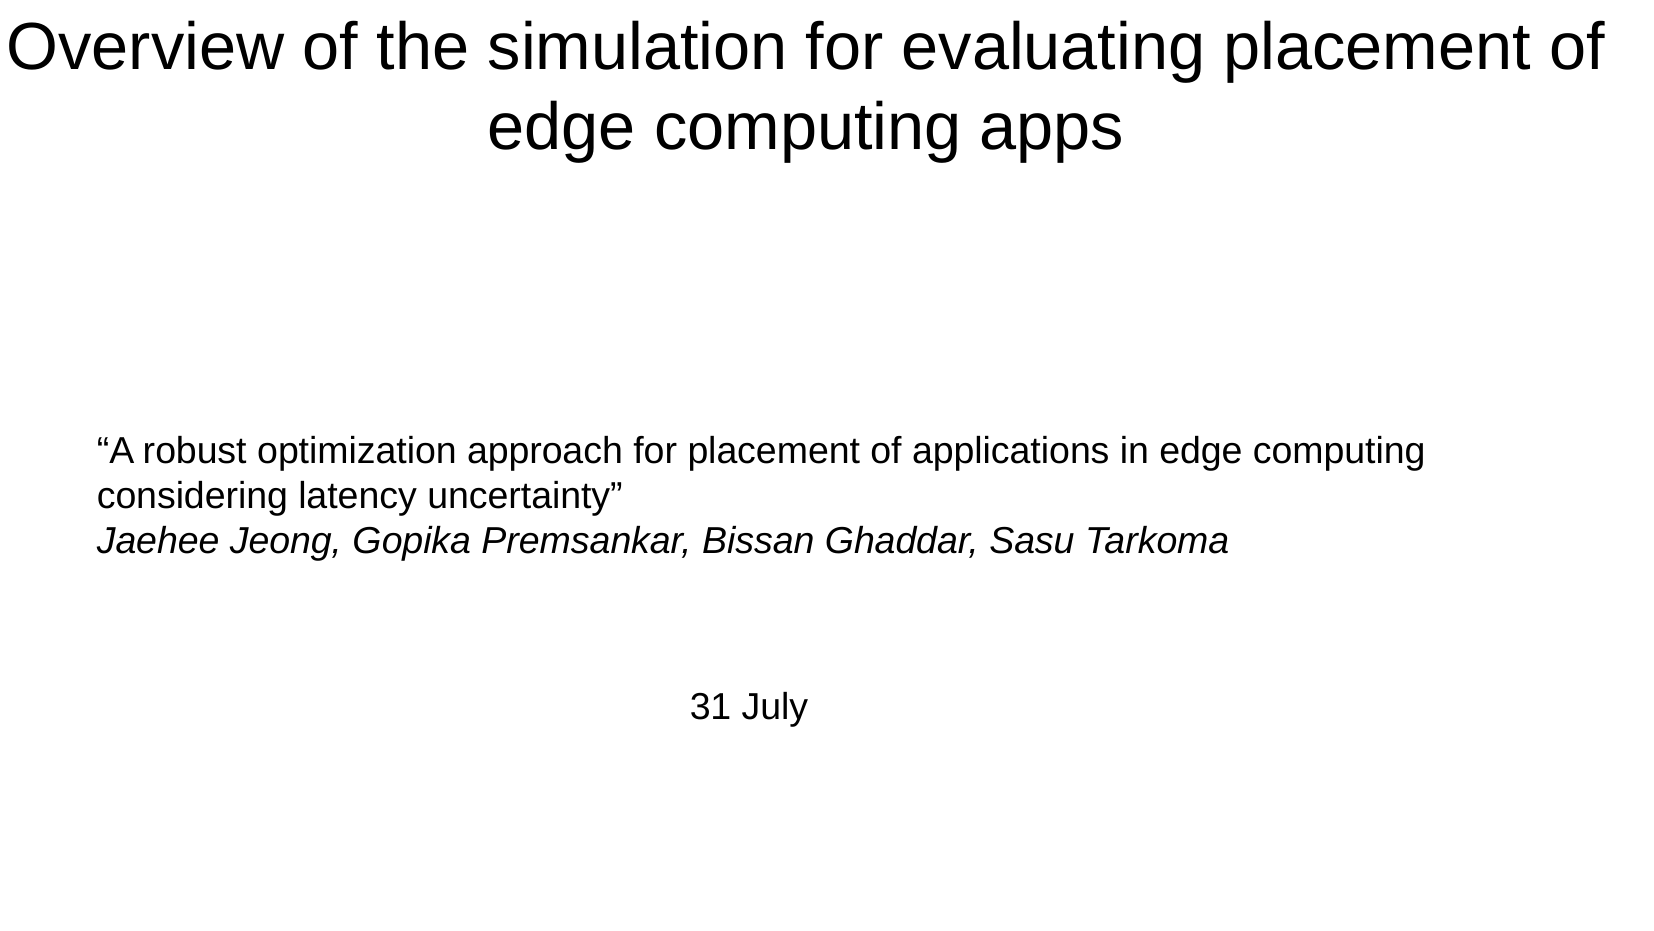

# Overview of the simulation for evaluating placement of edge computing apps
“A robust optimization approach for placement of applications in edge computing considering latency uncertainty”
Jaehee Jeong, Gopika Premsankar, Bissan Ghaddar, Sasu Tarkoma
31 July